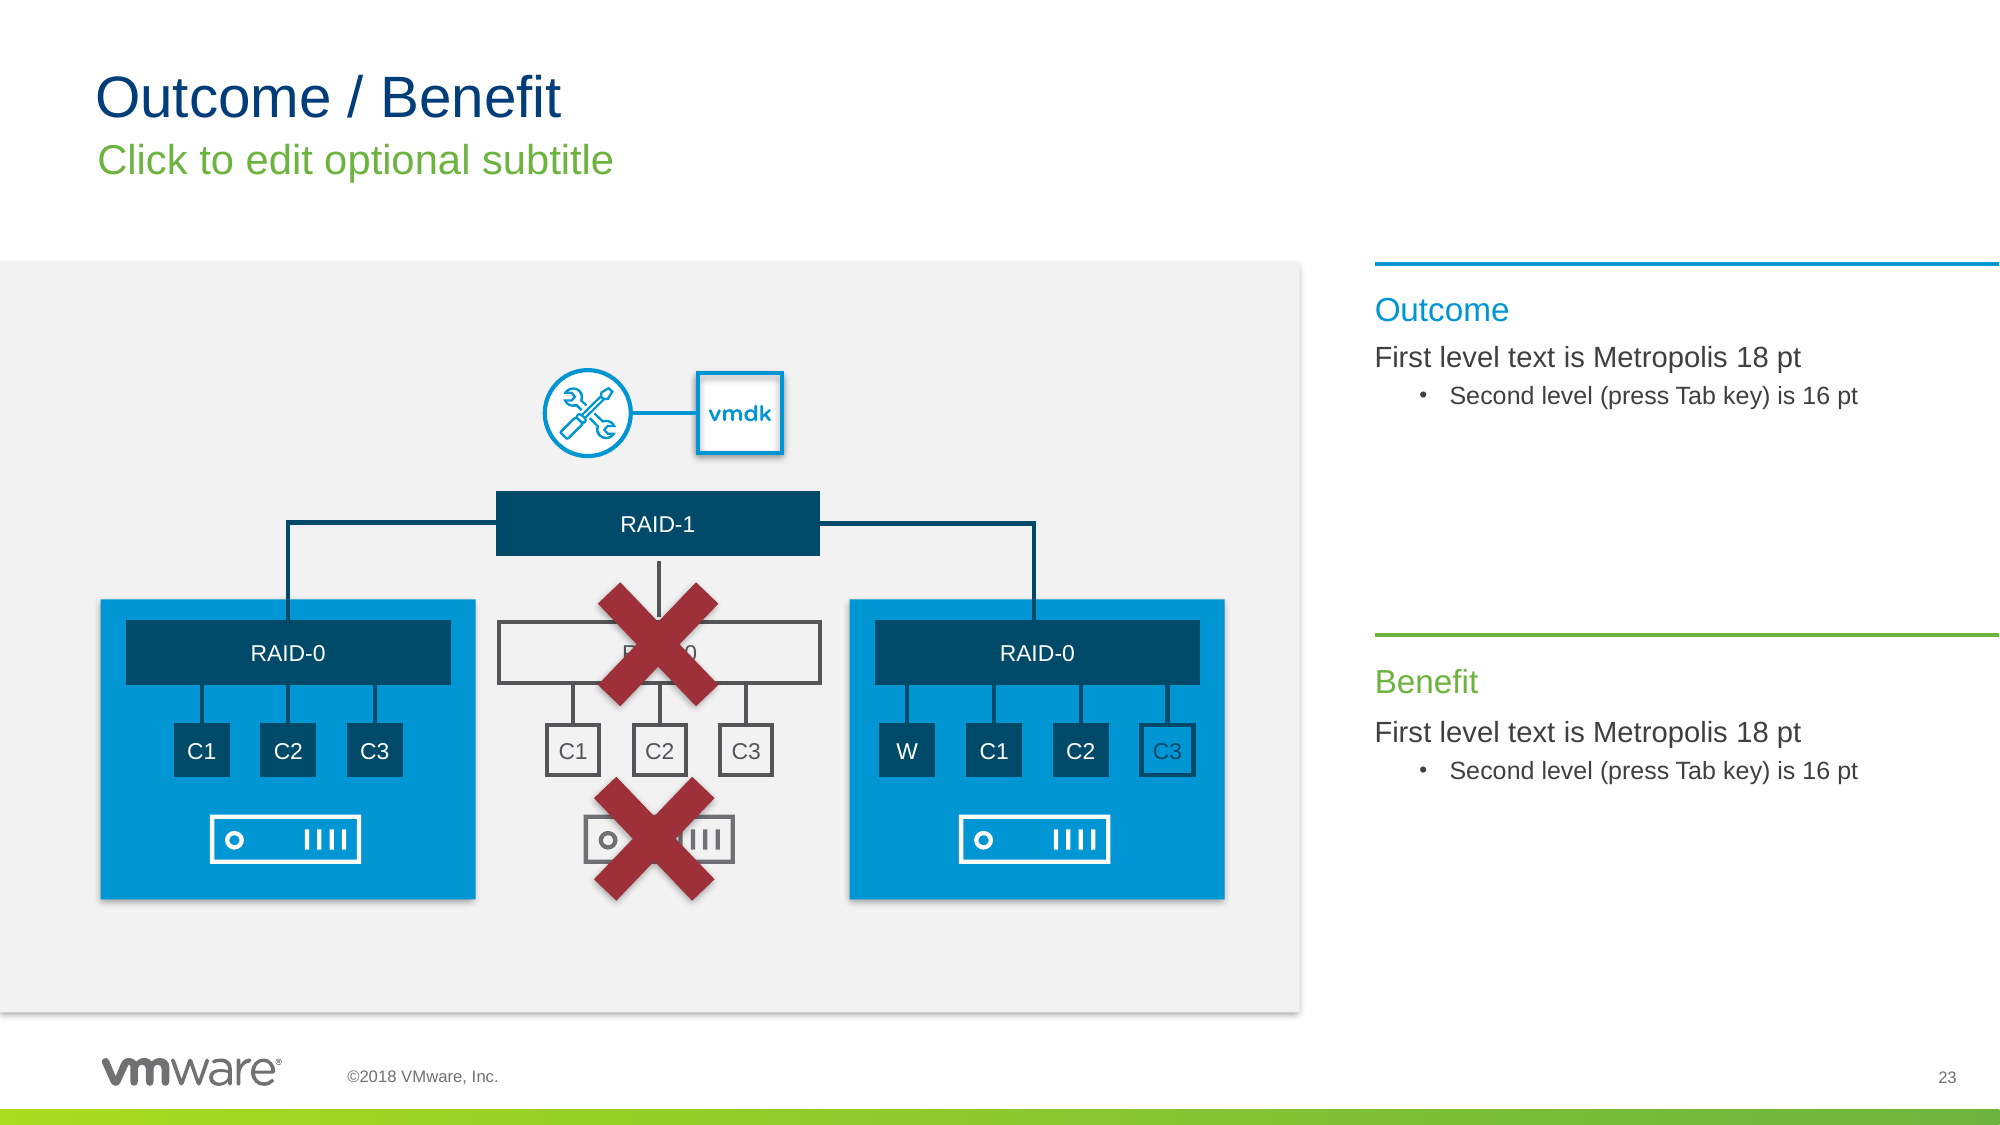

# Outcome / Benefit
Click to edit optional subtitle
Outcome
First level text is Metropolis 18 pt
Second level (press Tab key) is 16 pt

RAID-1

RAID-0
RAID-0
C1
C2
C3
RAID-0
Benefit
W
C1
C2
C3
C1
C2
C3
First level text is Metropolis 18 pt
Second level (press Tab key) is 16 pt